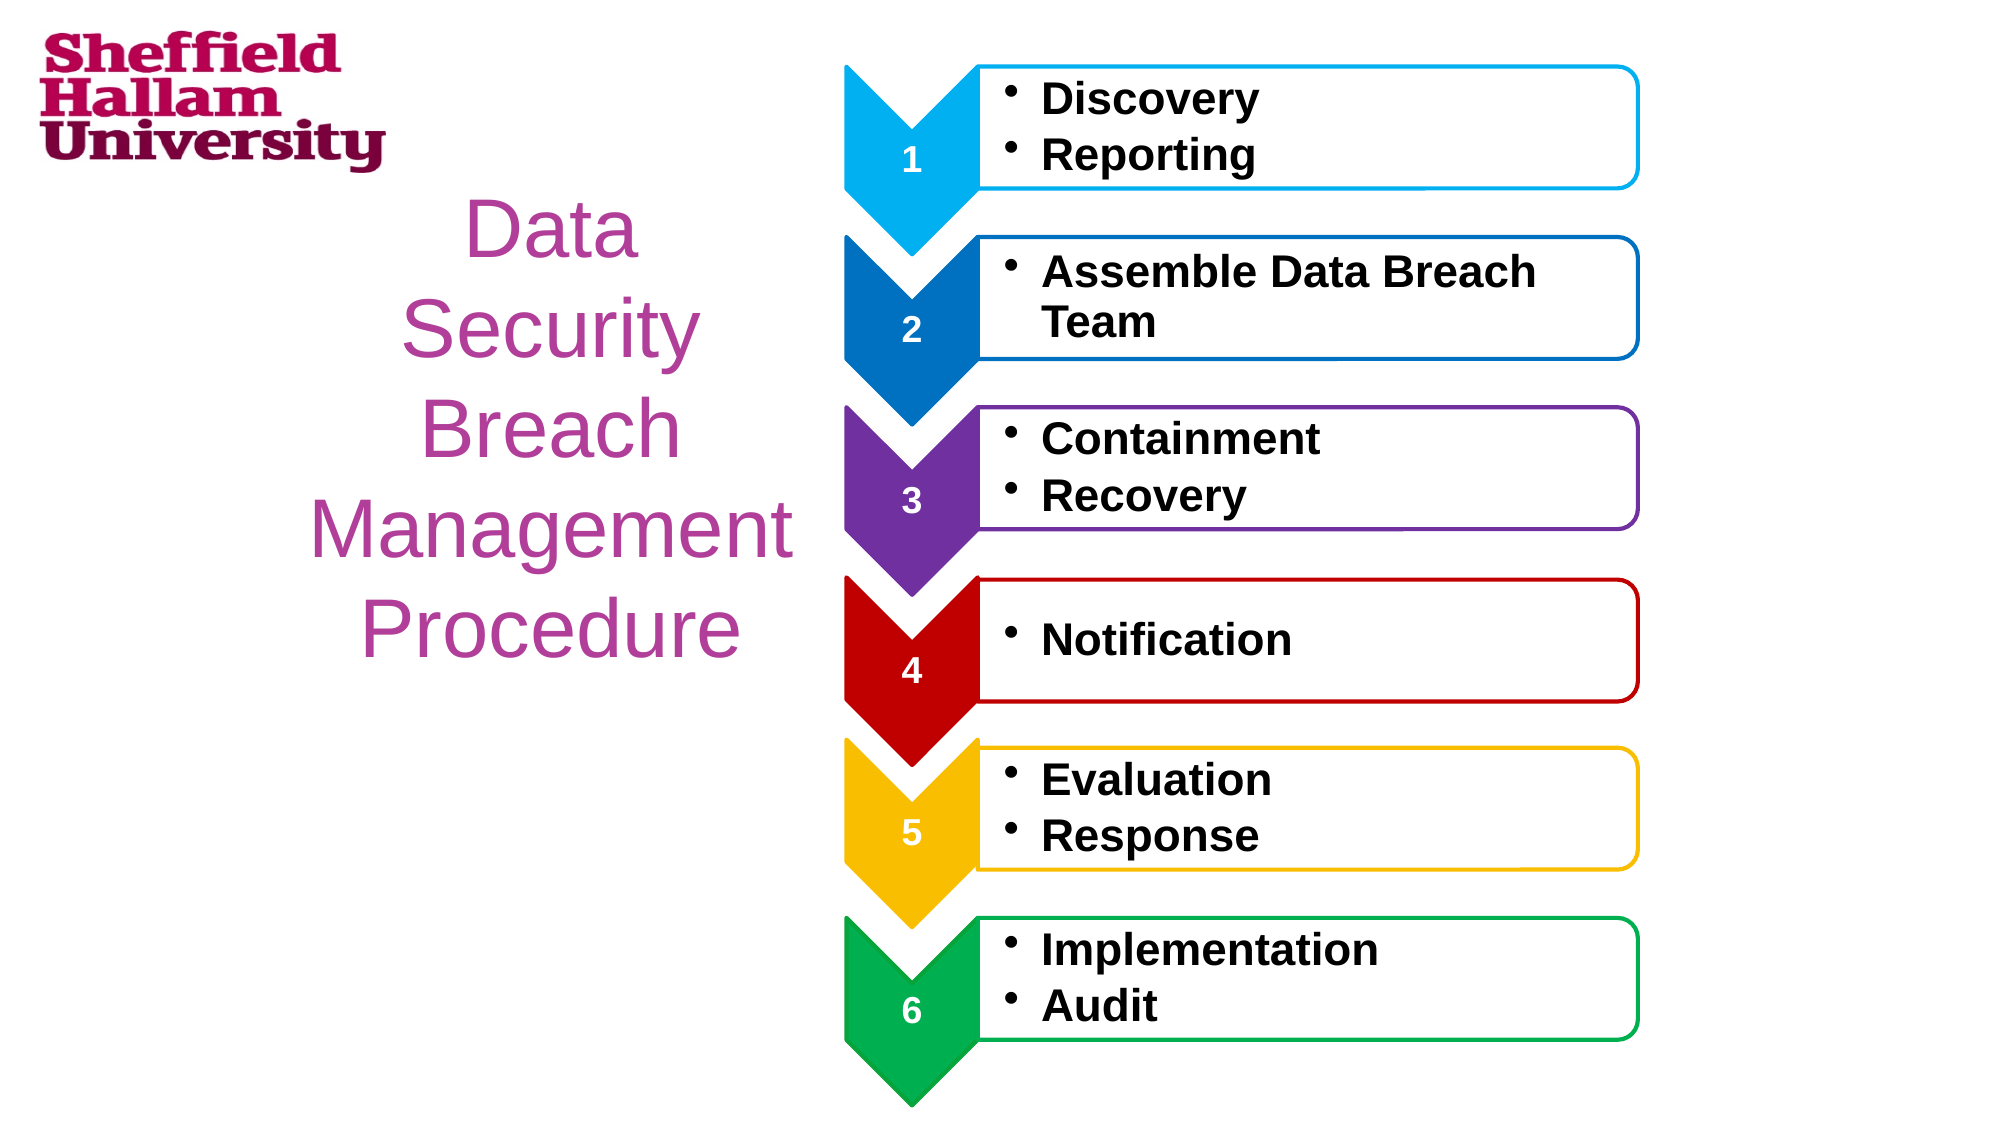

1
Discovery
Reporting
2
Assemble Data Breach Team
3
Containment
Recovery
4
Notification
5
Evaluation
Response
6
Implementation
Audit
Data Security Breach Management Procedure